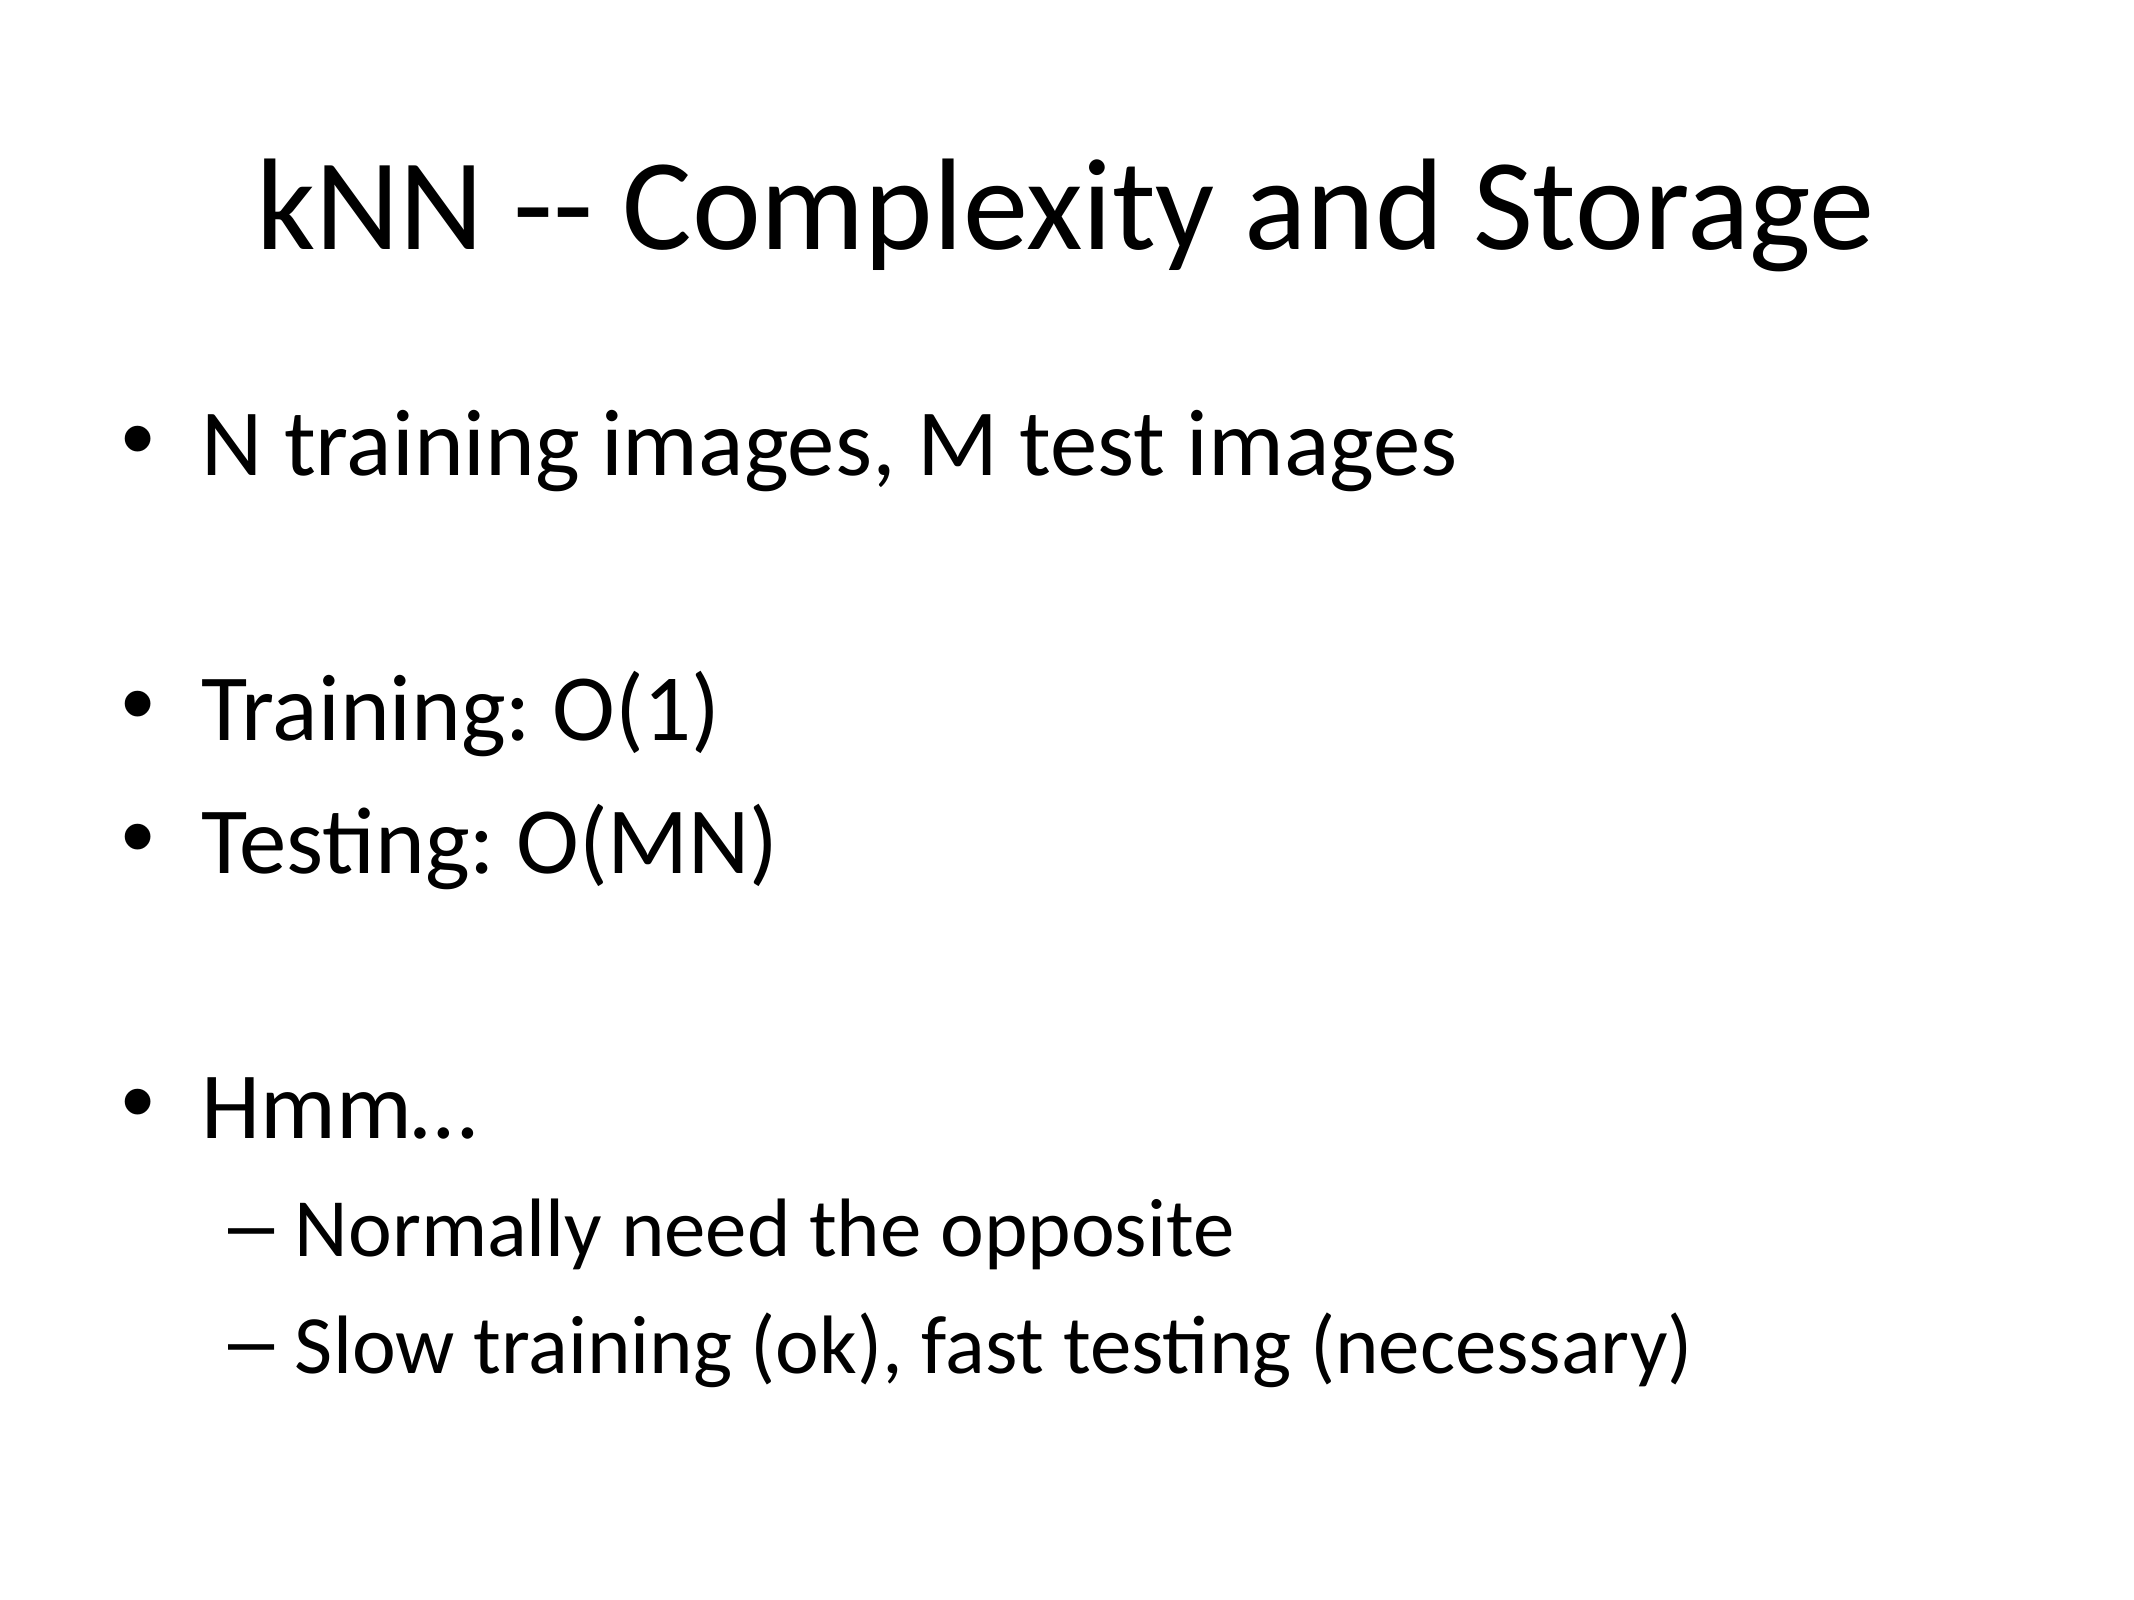

# kNN -- Complexity and Storage
N training images, M test images

Training: O(1)
Testing: O(MN)

Hmm…
Normally need the opposite
Slow training (ok), fast testing (necessary)